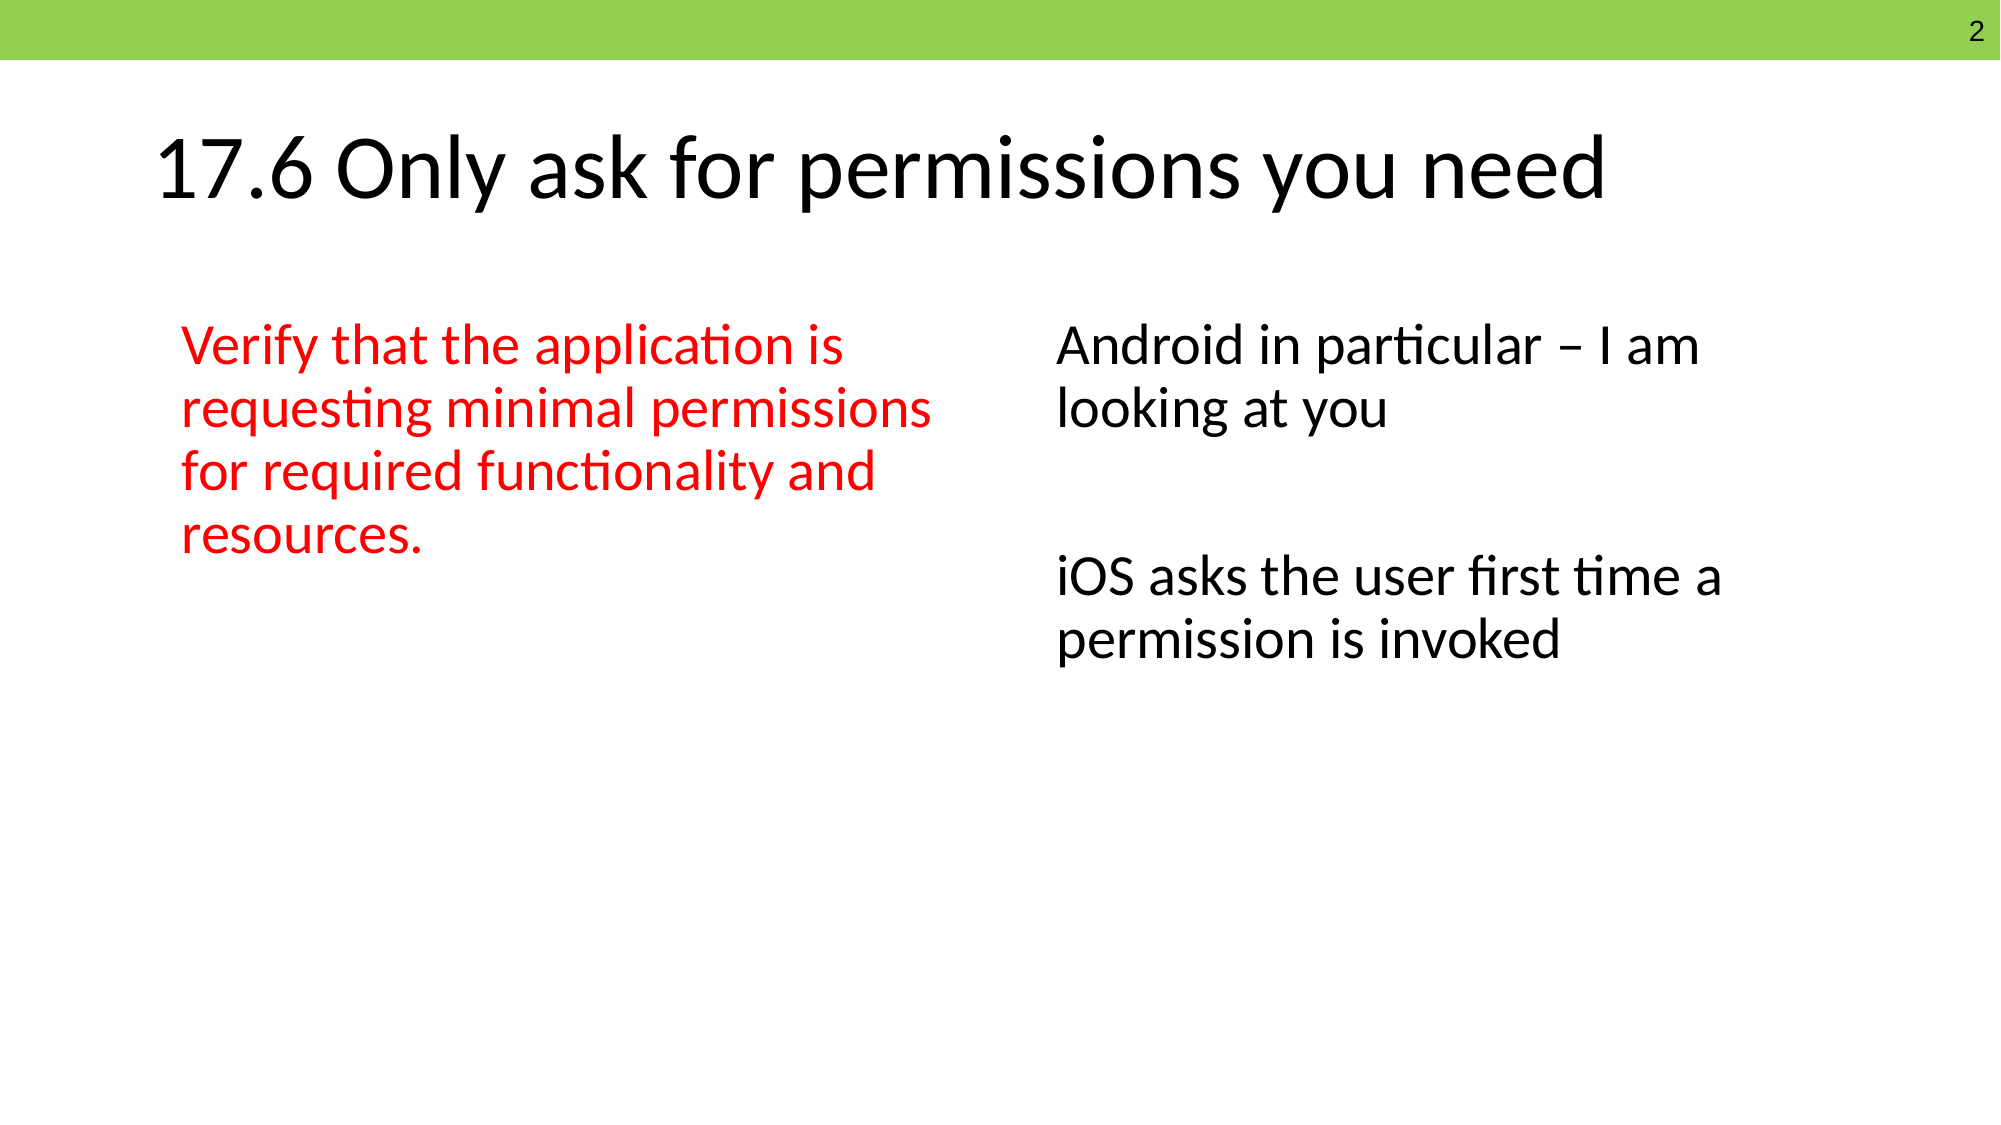

# 17.6 Only ask for permissions you need
Verify that the application is requesting minimal permissions for required functionality and resources.
Android in particular – I am looking at you

iOS asks the user first time a permission is invoked